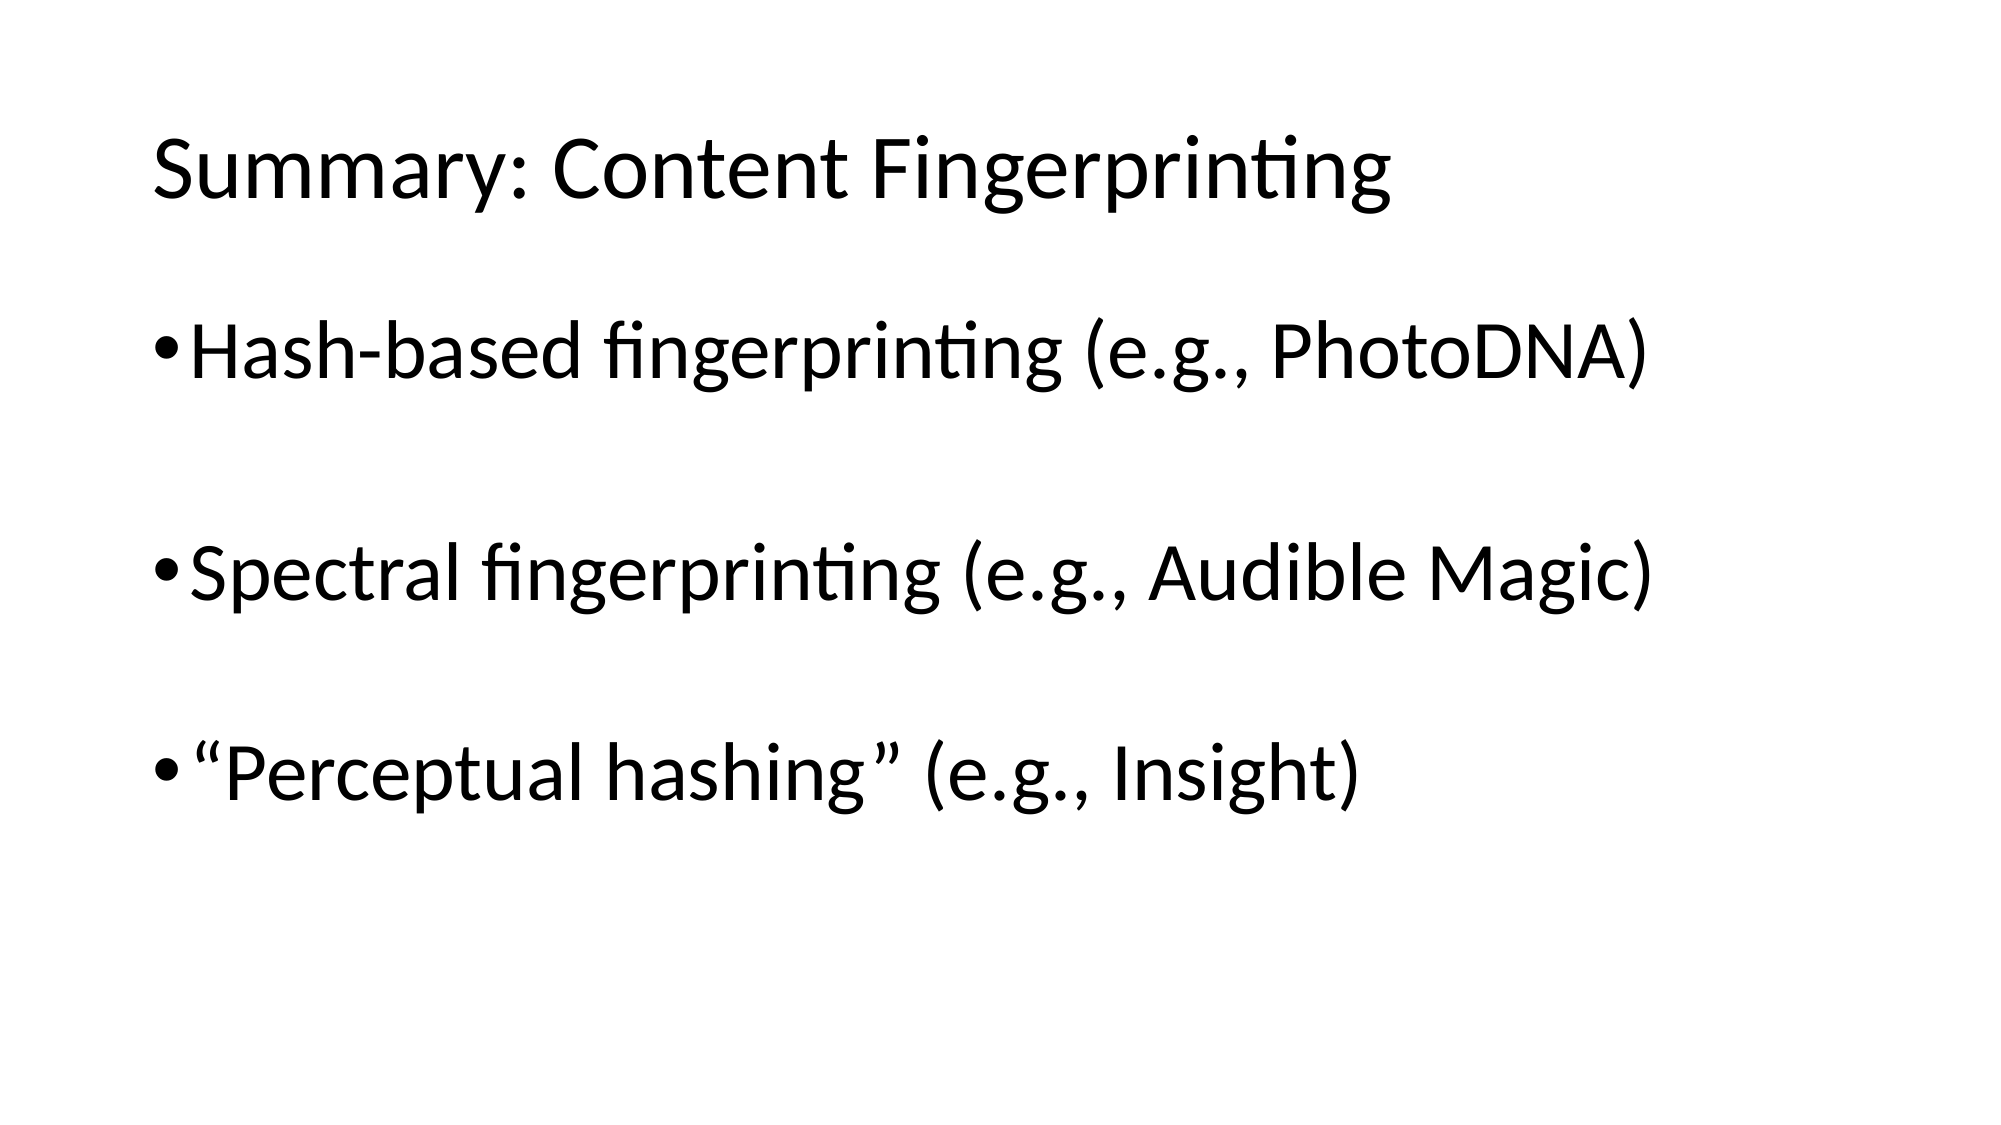

# Summary: Content Fingerprinting
Hash-based fingerprinting (e.g., PhotoDNA)

Spectral fingerprinting (e.g., Audible Magic)
“Perceptual hashing” (e.g., Insight)